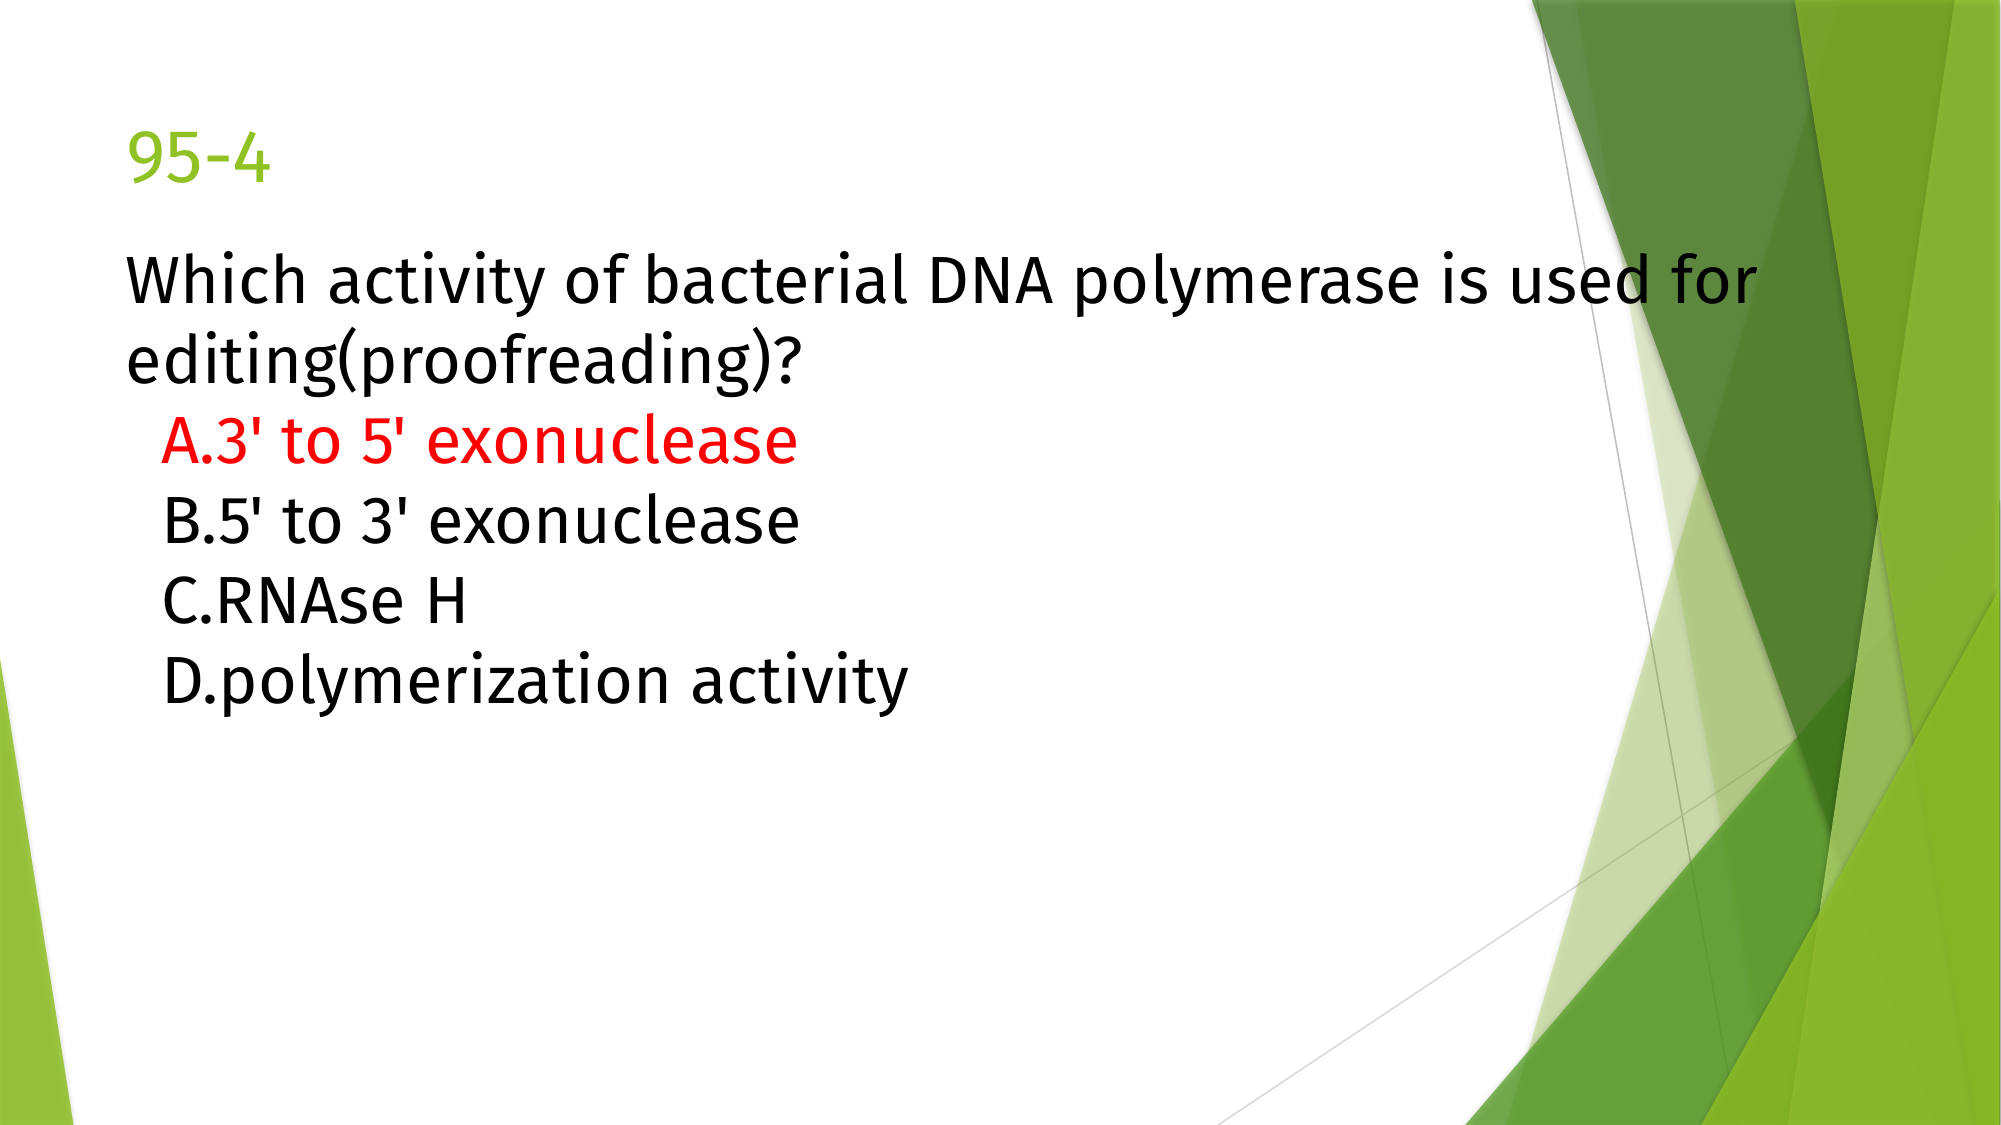

# 95-4
Which activity of bacterial DNA polymerase is used for editing(proofreading)?
  A.3' to 5' exonuclease
  B.5' to 3' exonuclease
  C.RNAse H
  D.polymerization activity